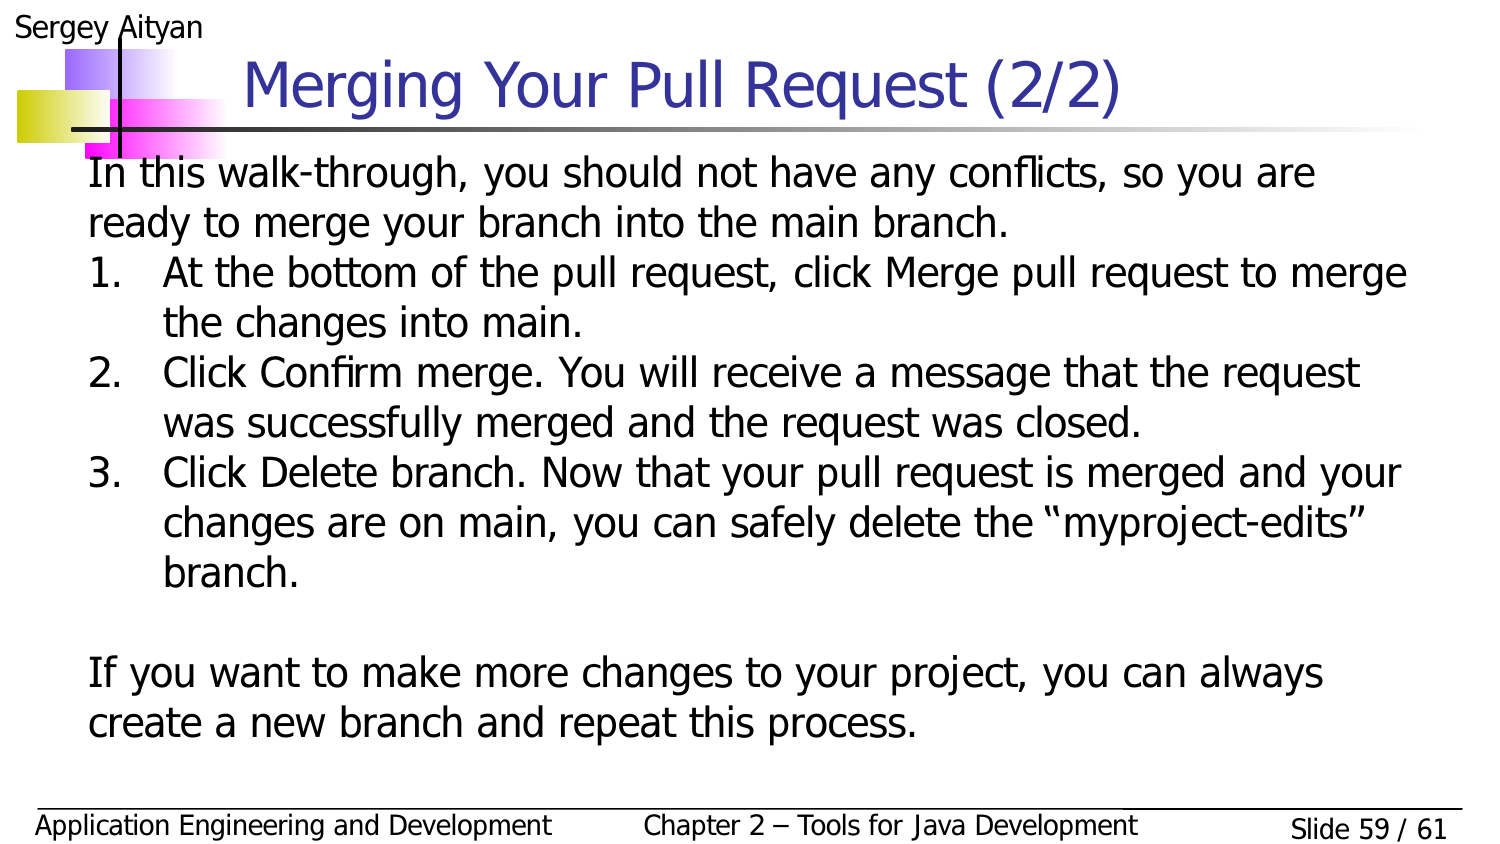

# Merging Your Pull Request (2/2)
In this walk-through, you should not have any conflicts, so you are ready to merge your branch into the main branch.
At the bottom of the pull request, click Merge pull request to merge the changes into main.
Click Confirm merge. You will receive a message that the request was successfully merged and the request was closed.
Click Delete branch. Now that your pull request is merged and your changes are on main, you can safely delete the “myproject-edits” branch.

If you want to make more changes to your project, you can always create a new branch and repeat this process.